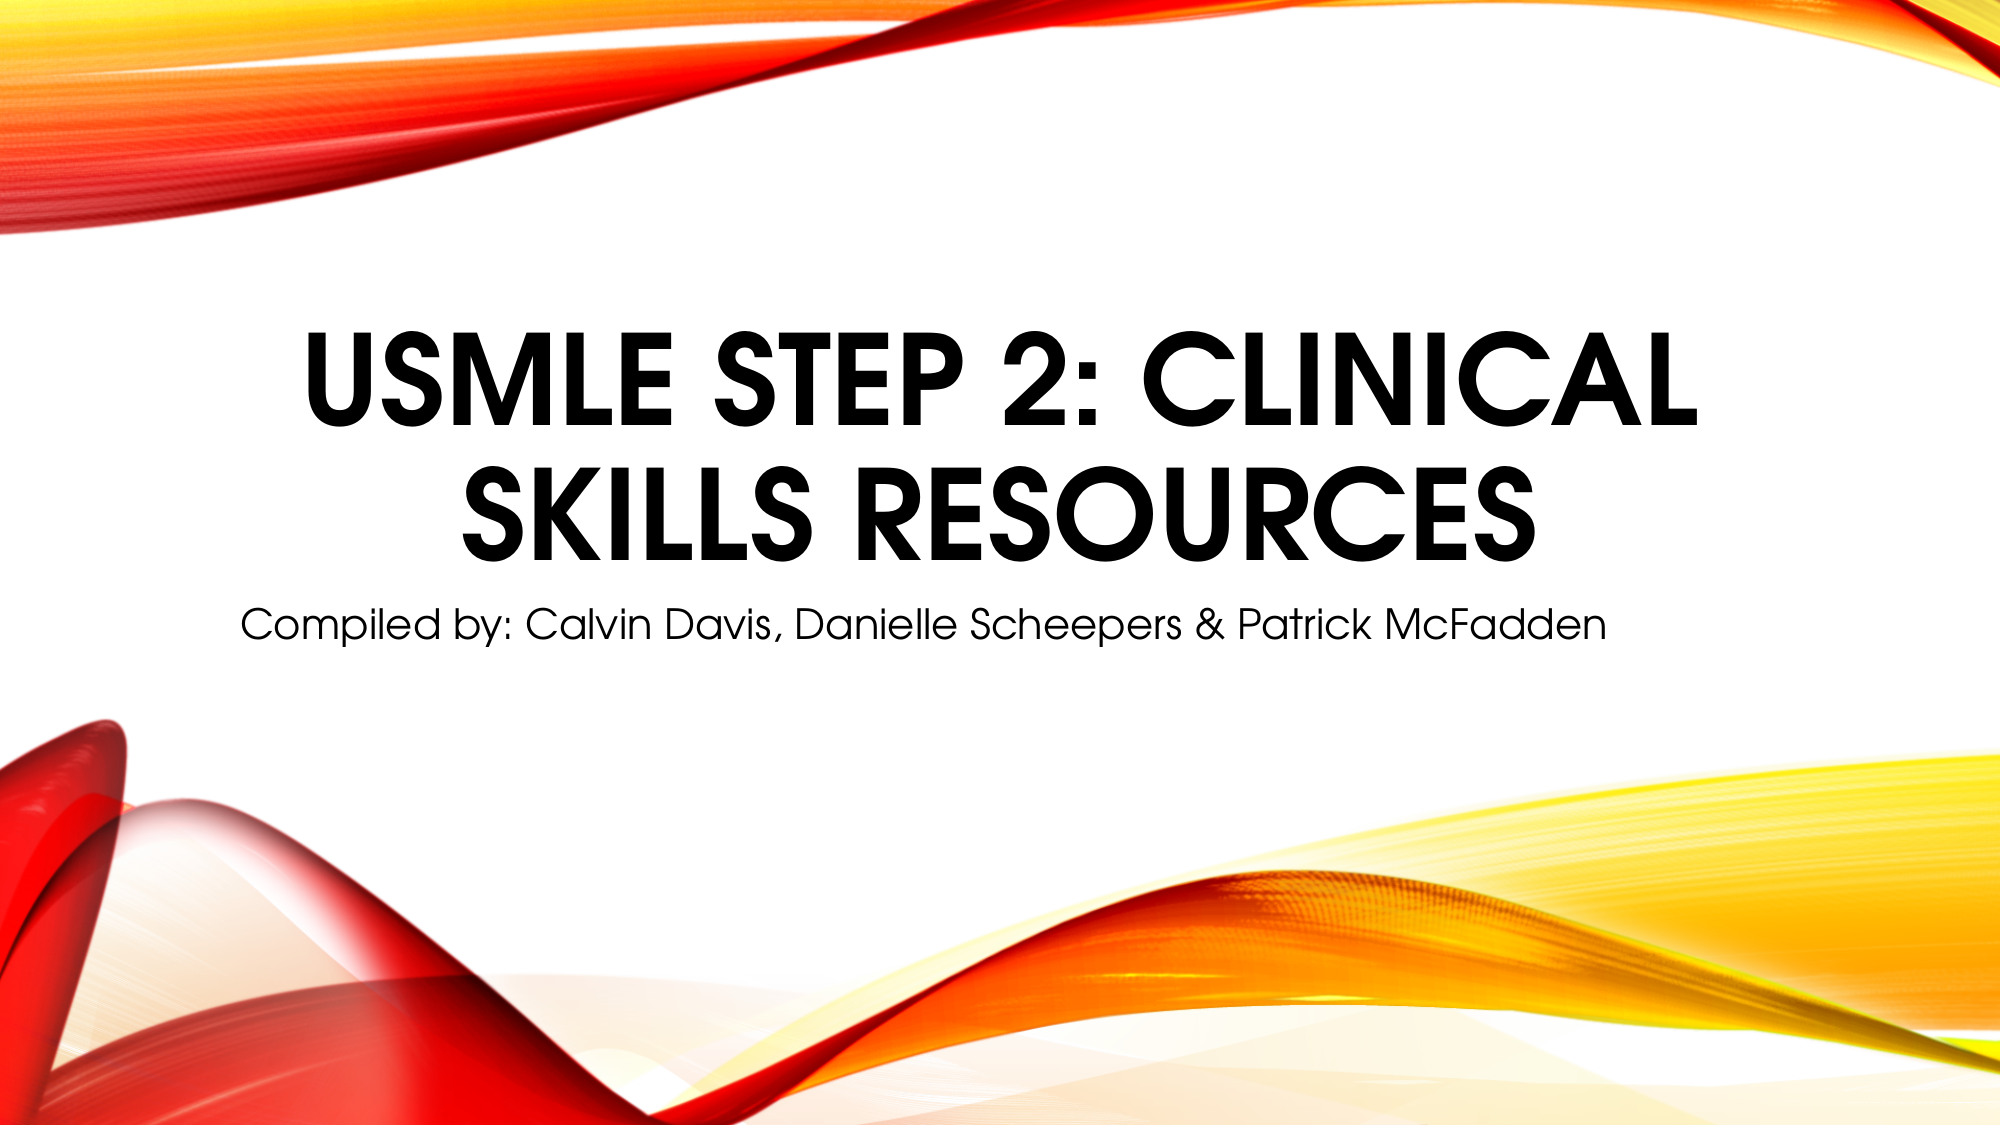

# USMLE Step 2: Clinical skills resources
Compiled by: Calvin Davis, Danielle Scheepers & Patrick McFadden